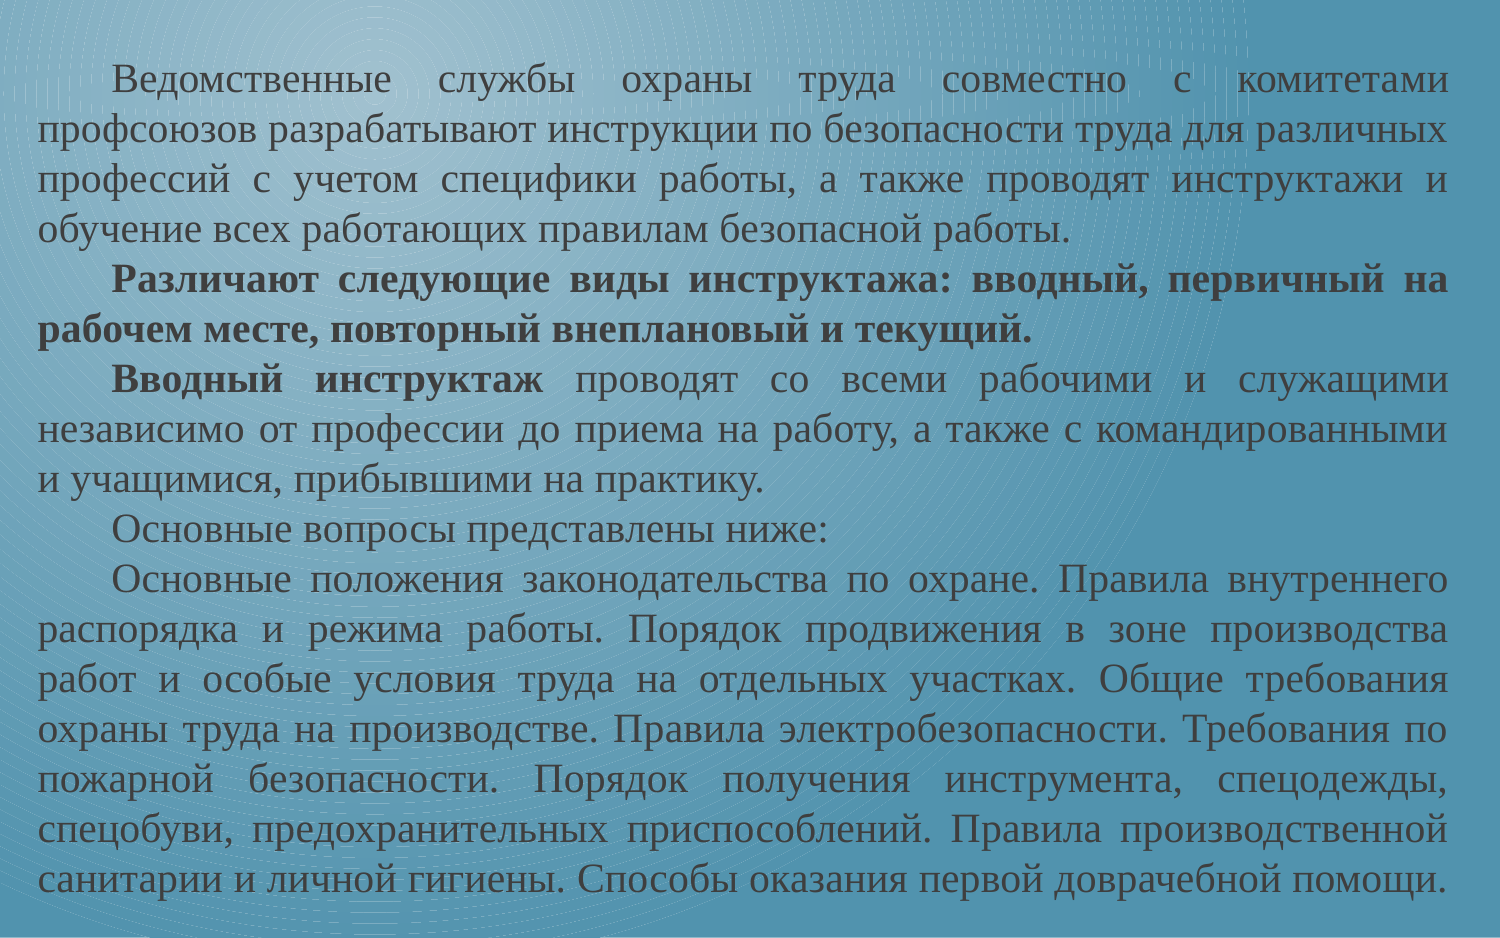

Ведомственные службы охраны труда совместно с комитета­ми профсоюзов разрабатывают инструкции по безопасности труда для различных профессий с учетом специфики работы, а также проводят инструктажи и обучение всех работающих пра­вилам безопасной работы.
Различают следующие виды инструк­тажа: вводный, первичный на рабочем месте, повторный вне­плановый и текущий.
Вводный инструктаж проводят со всеми рабочи­ми и служащими независимо от профессии до приема на работу, а также с командированными и учащимися, прибывшими на практику.
Основные вопросы представлены ниже:
Основные положения законодательства по охране. Правила внутреннего распорядка и режима работы. Порядок продвижения в зоне производства работ и особые условия труда на отдельных участках. Общие требования охраны труда на производстве. Правила электробезопасности. Требования по пожарной безопасности. Порядок получения инструмента, спецодежды, спецобуви, предохранительных приспособлений. Правила производственной санитарии и личной гигиены. Способы оказания первой доврачебной помощи.